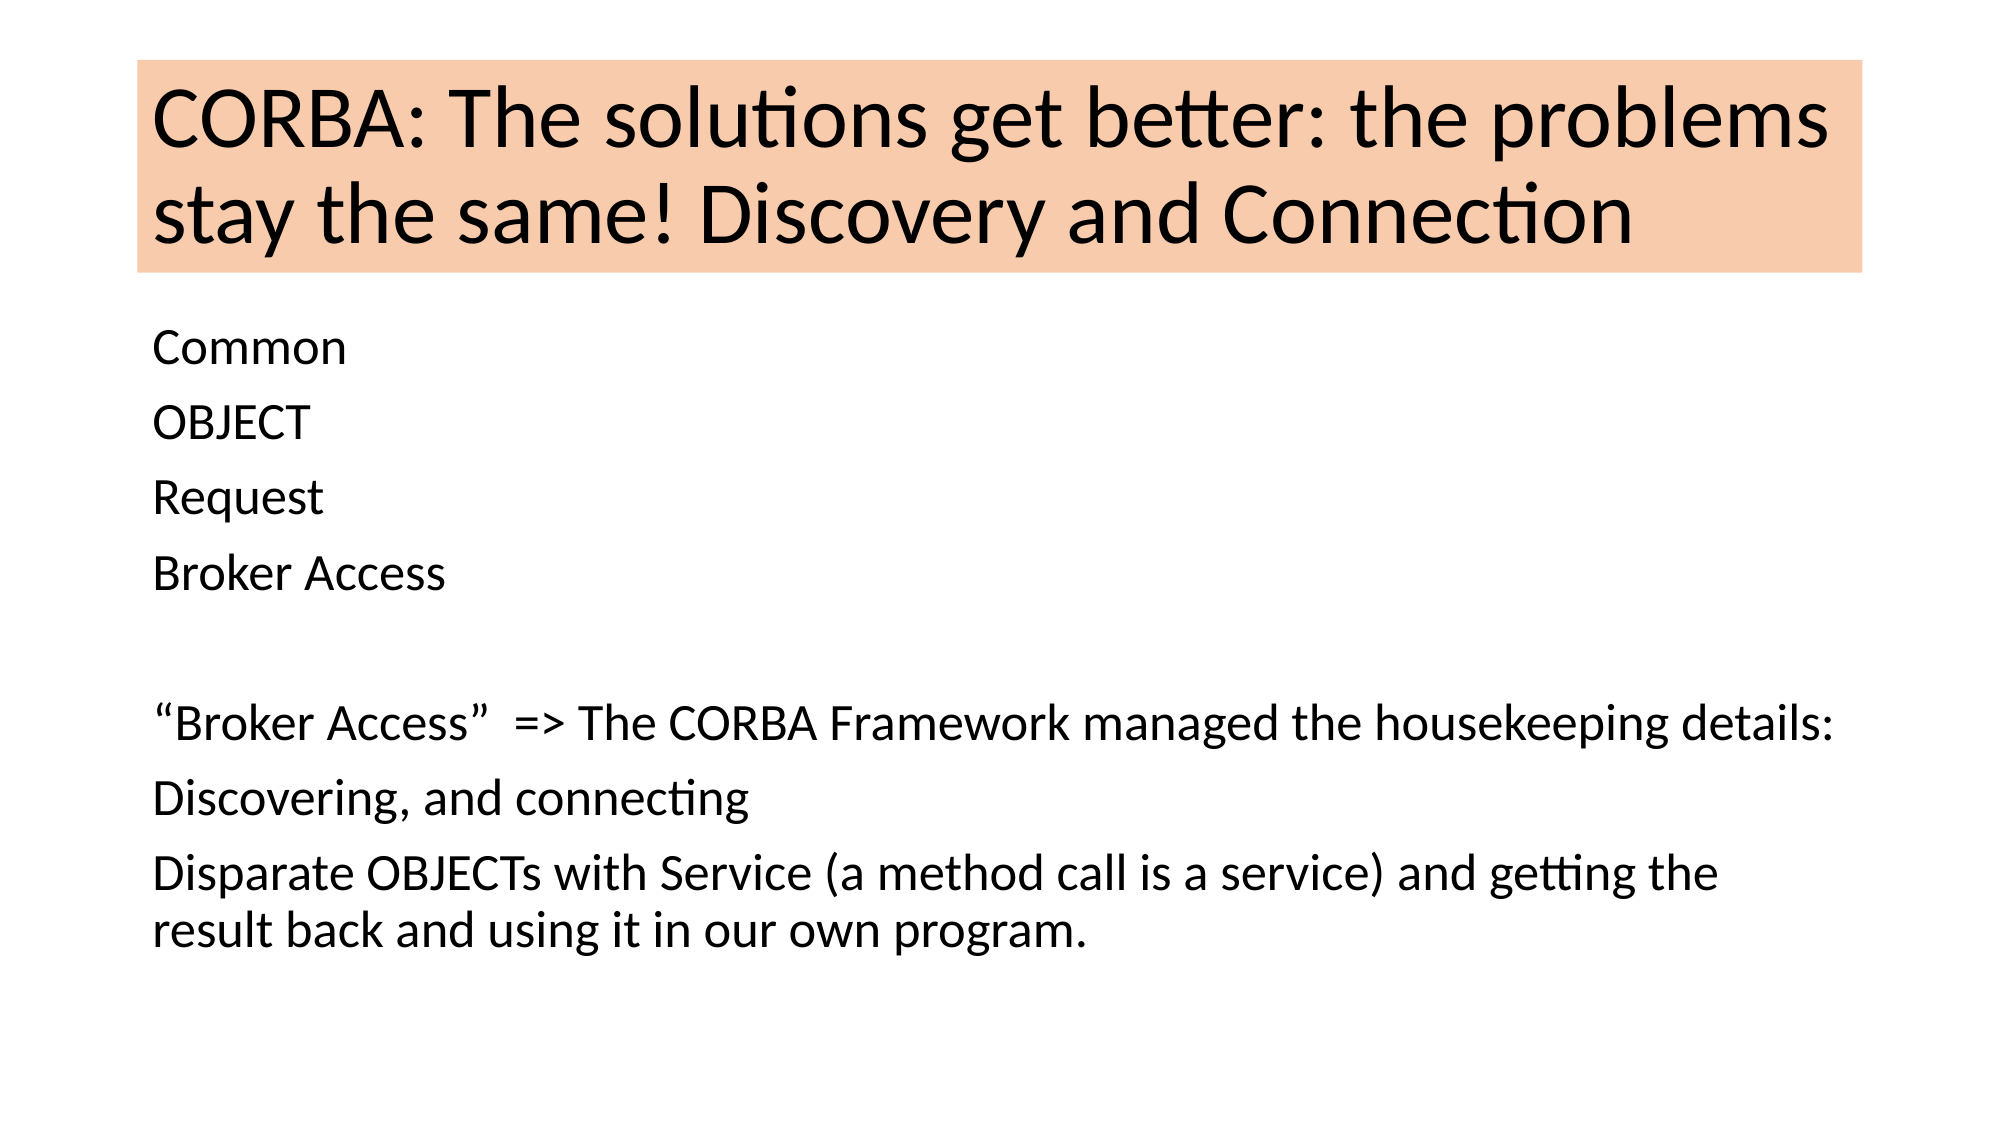

# CORBA: The solutions get better: the problems stay the same! Discovery and Connection
Common
OBJECT
Request
Broker Access

“Broker Access”  => The CORBA Framework managed the housekeeping details:
Discovering, and connecting
Disparate OBJECTs with Service (a method call is a service) and getting the result back and using it in our own program.